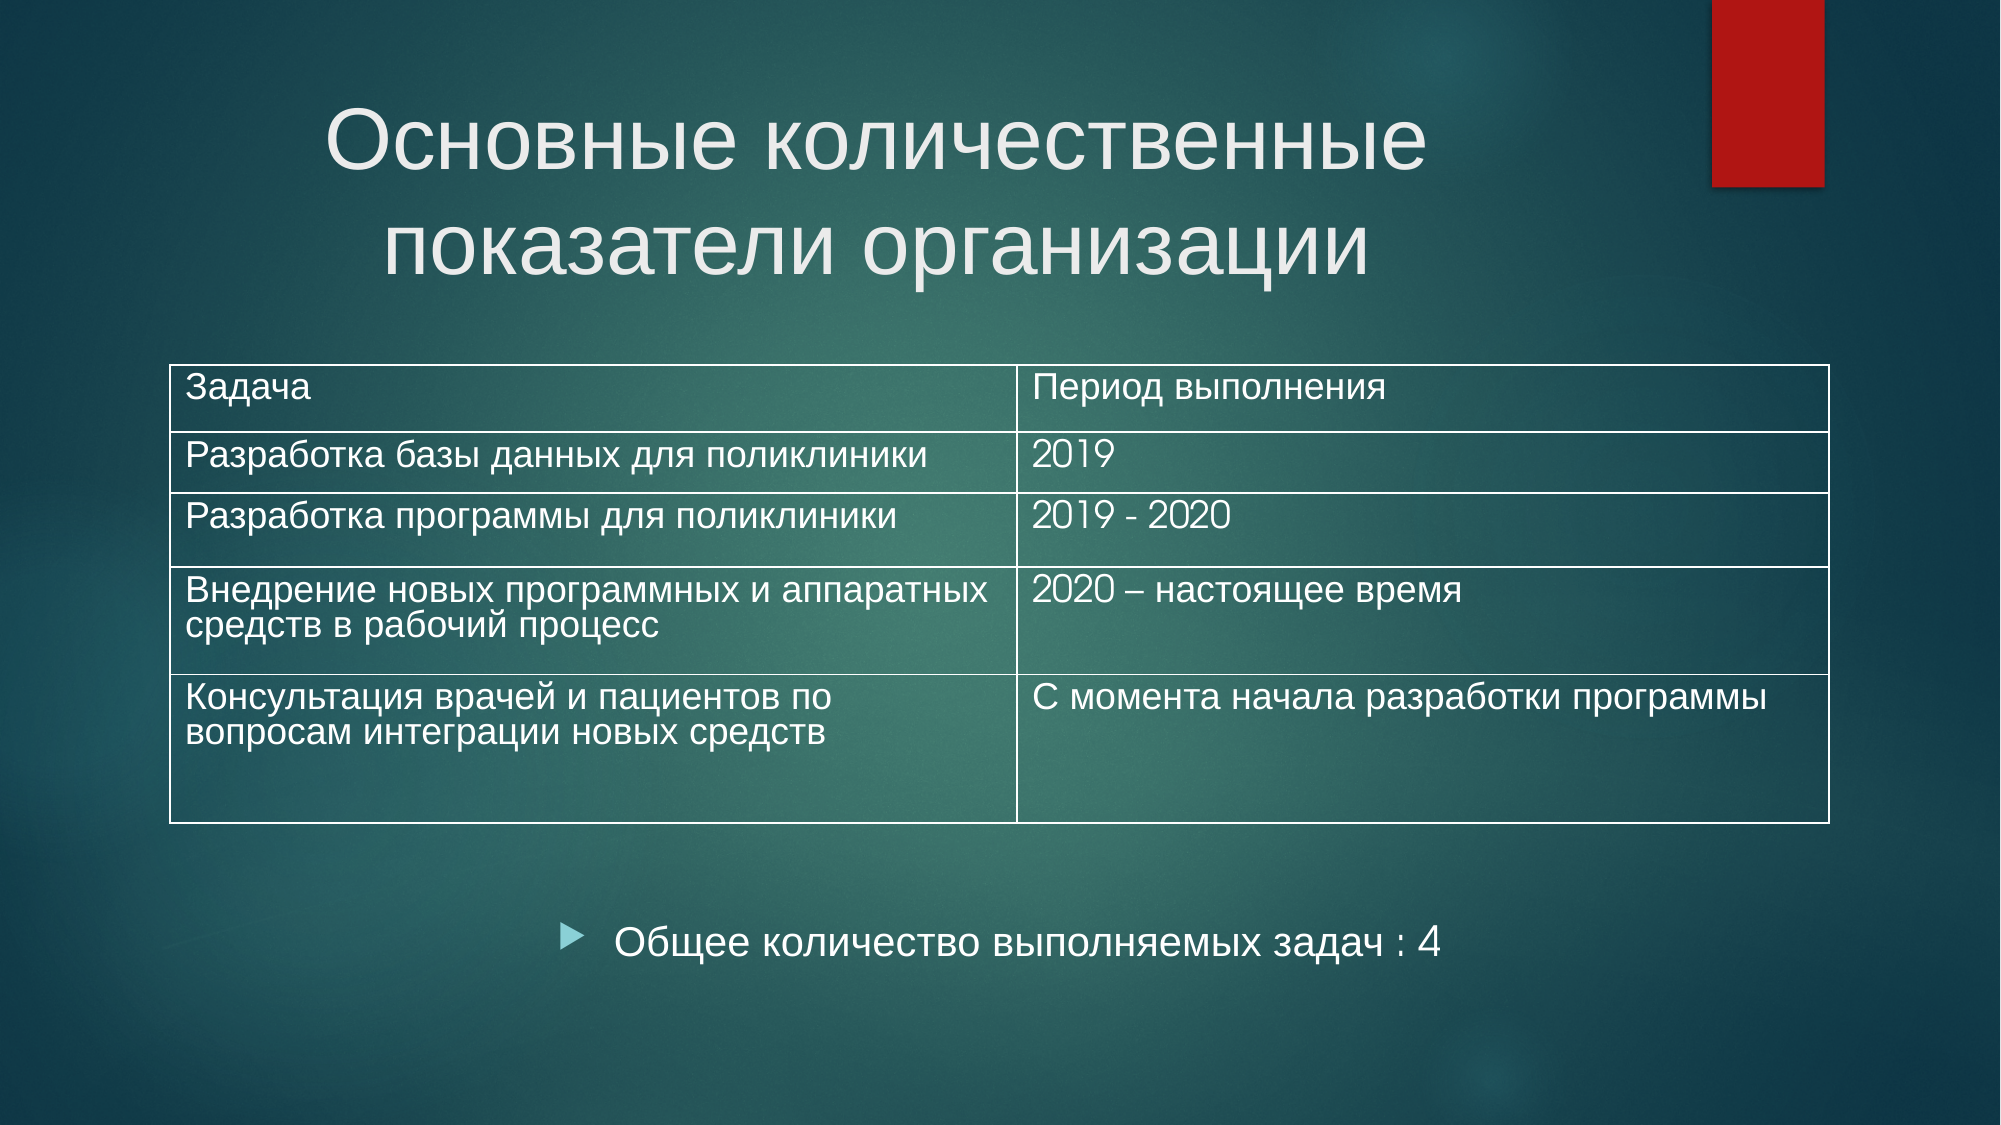

Основные количественные показатели организации
| Задача | Период выполнения |
| --- | --- |
| Разработка базы данных для поликлиники | 2019 |
| Разработка программы для поликлиники | 2019 - 2020 |
| Внедрение новых программных и аппаратных средств в рабочий процесс | 2020 – настоящее время |
| Консультация врачей и пациентов по вопросам интеграции новых средств | С момента начала разработки программы |

Общее количество выполняемых задач : 4